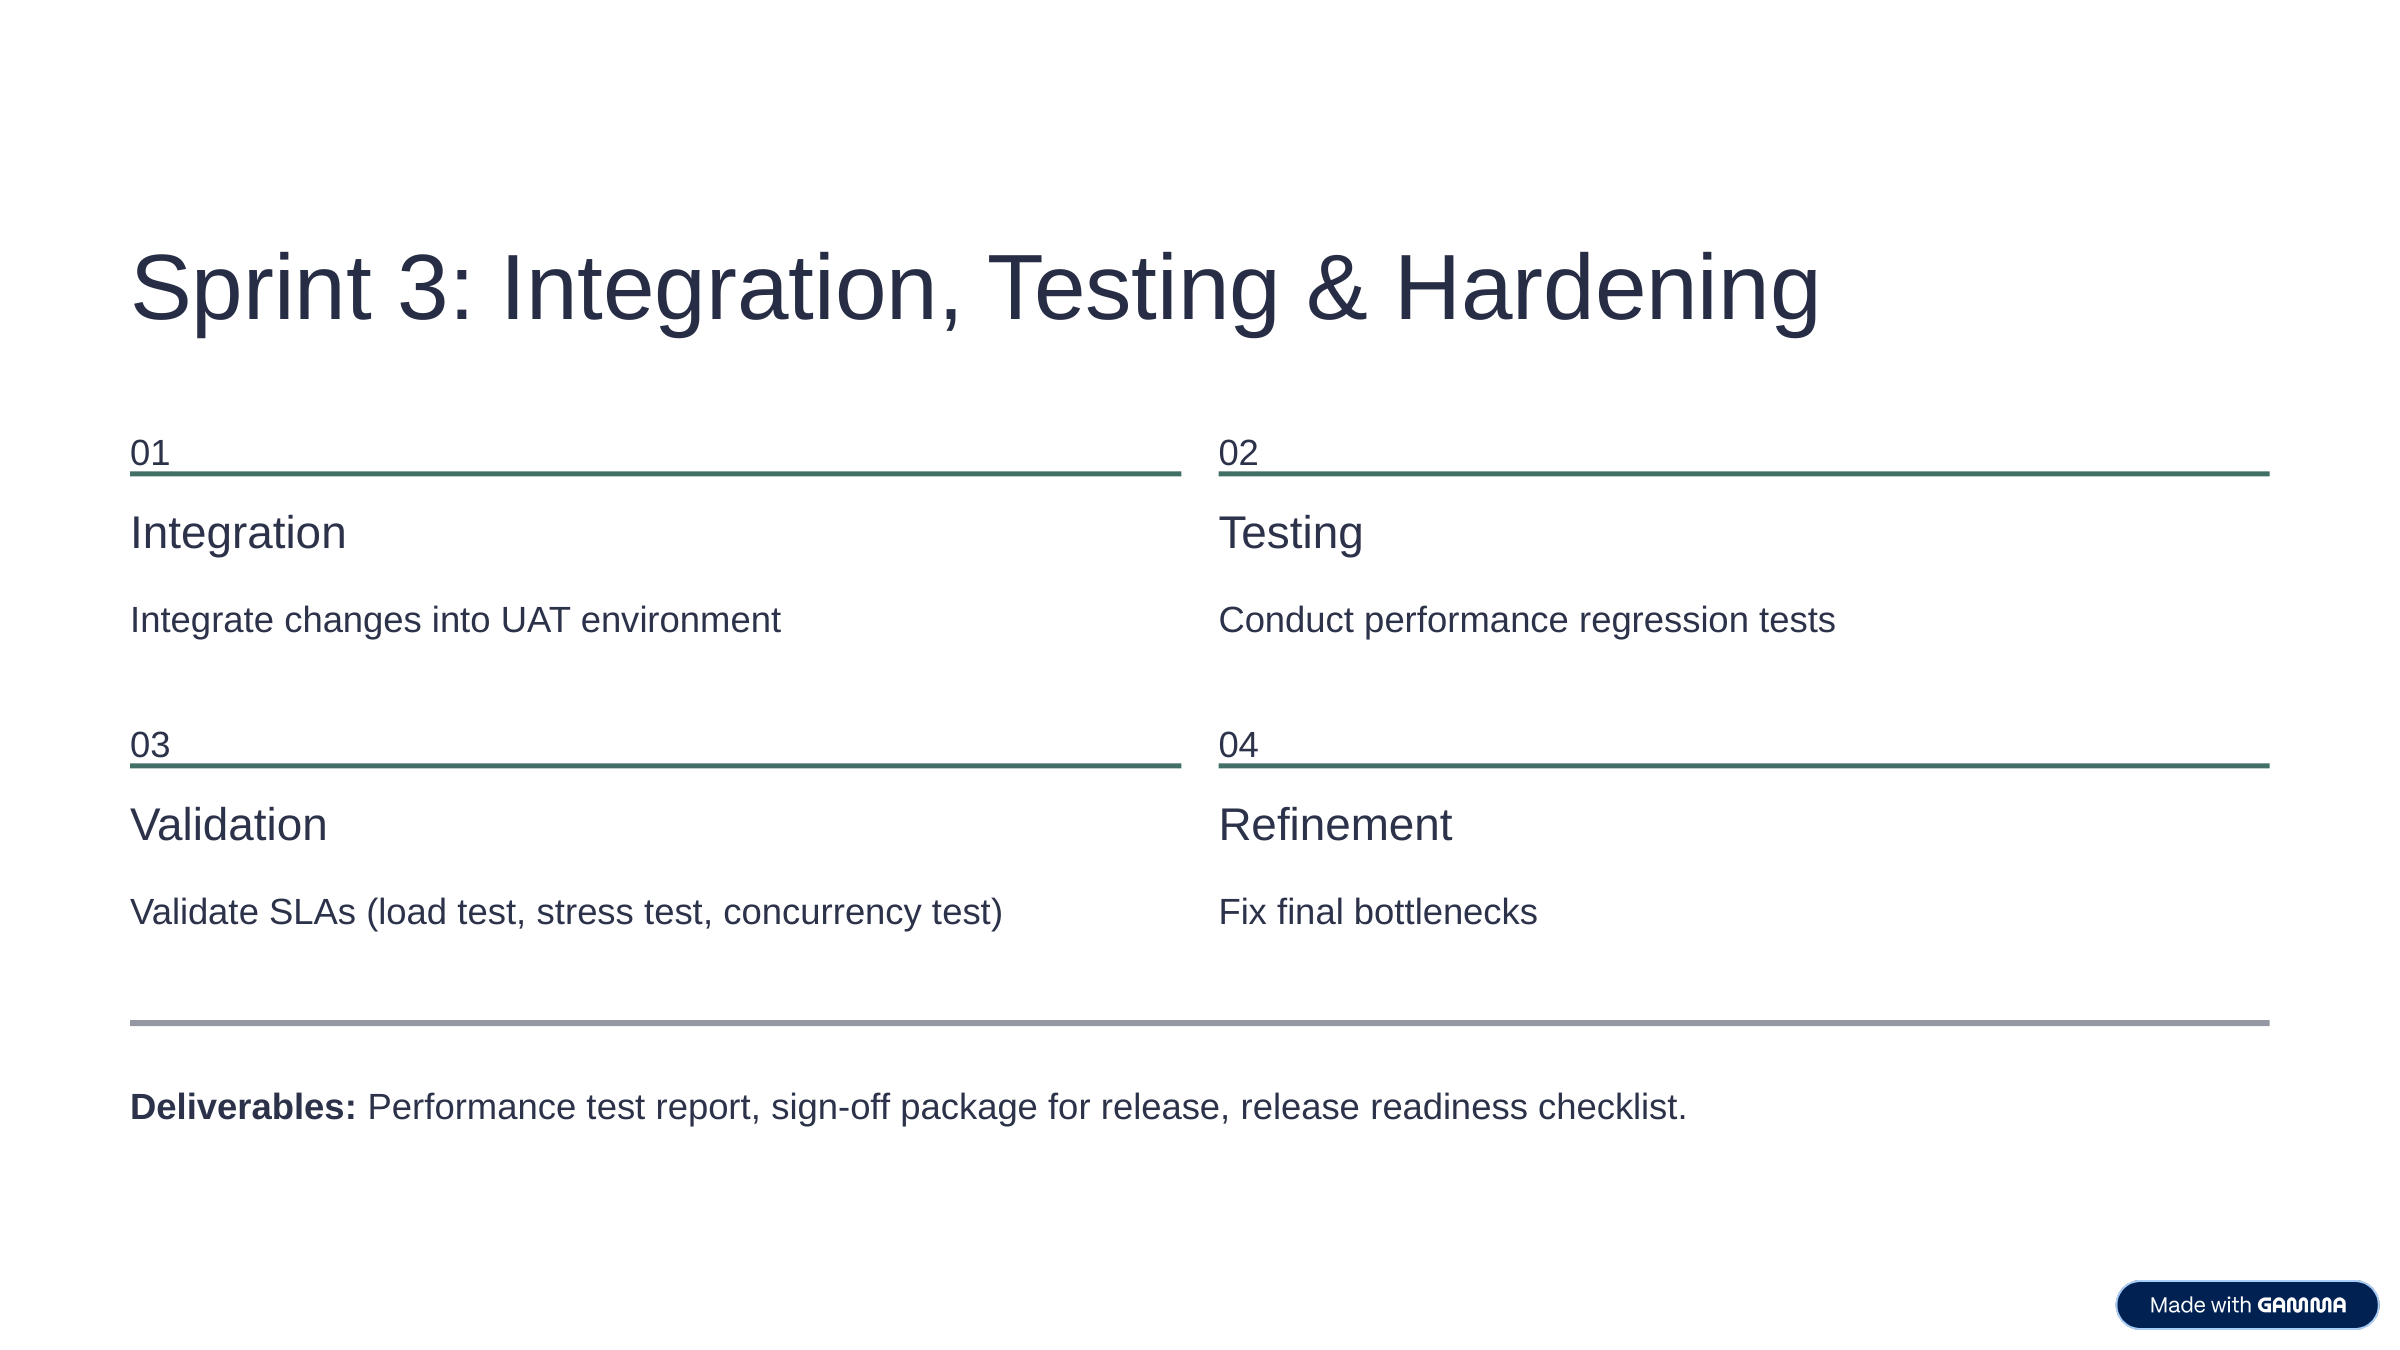

Sprint 3: Integration, Testing & Hardening
01
02

Integration
Testing
Integrate changes into UAT environment
Conduct performance regression tests
03
04

Validation
Refinement
Validate SLAs (load test, stress test, concurrency test)
Fix final bottlenecks

Deliverables: Performance test report, sign-off package for release, release readiness checklist.